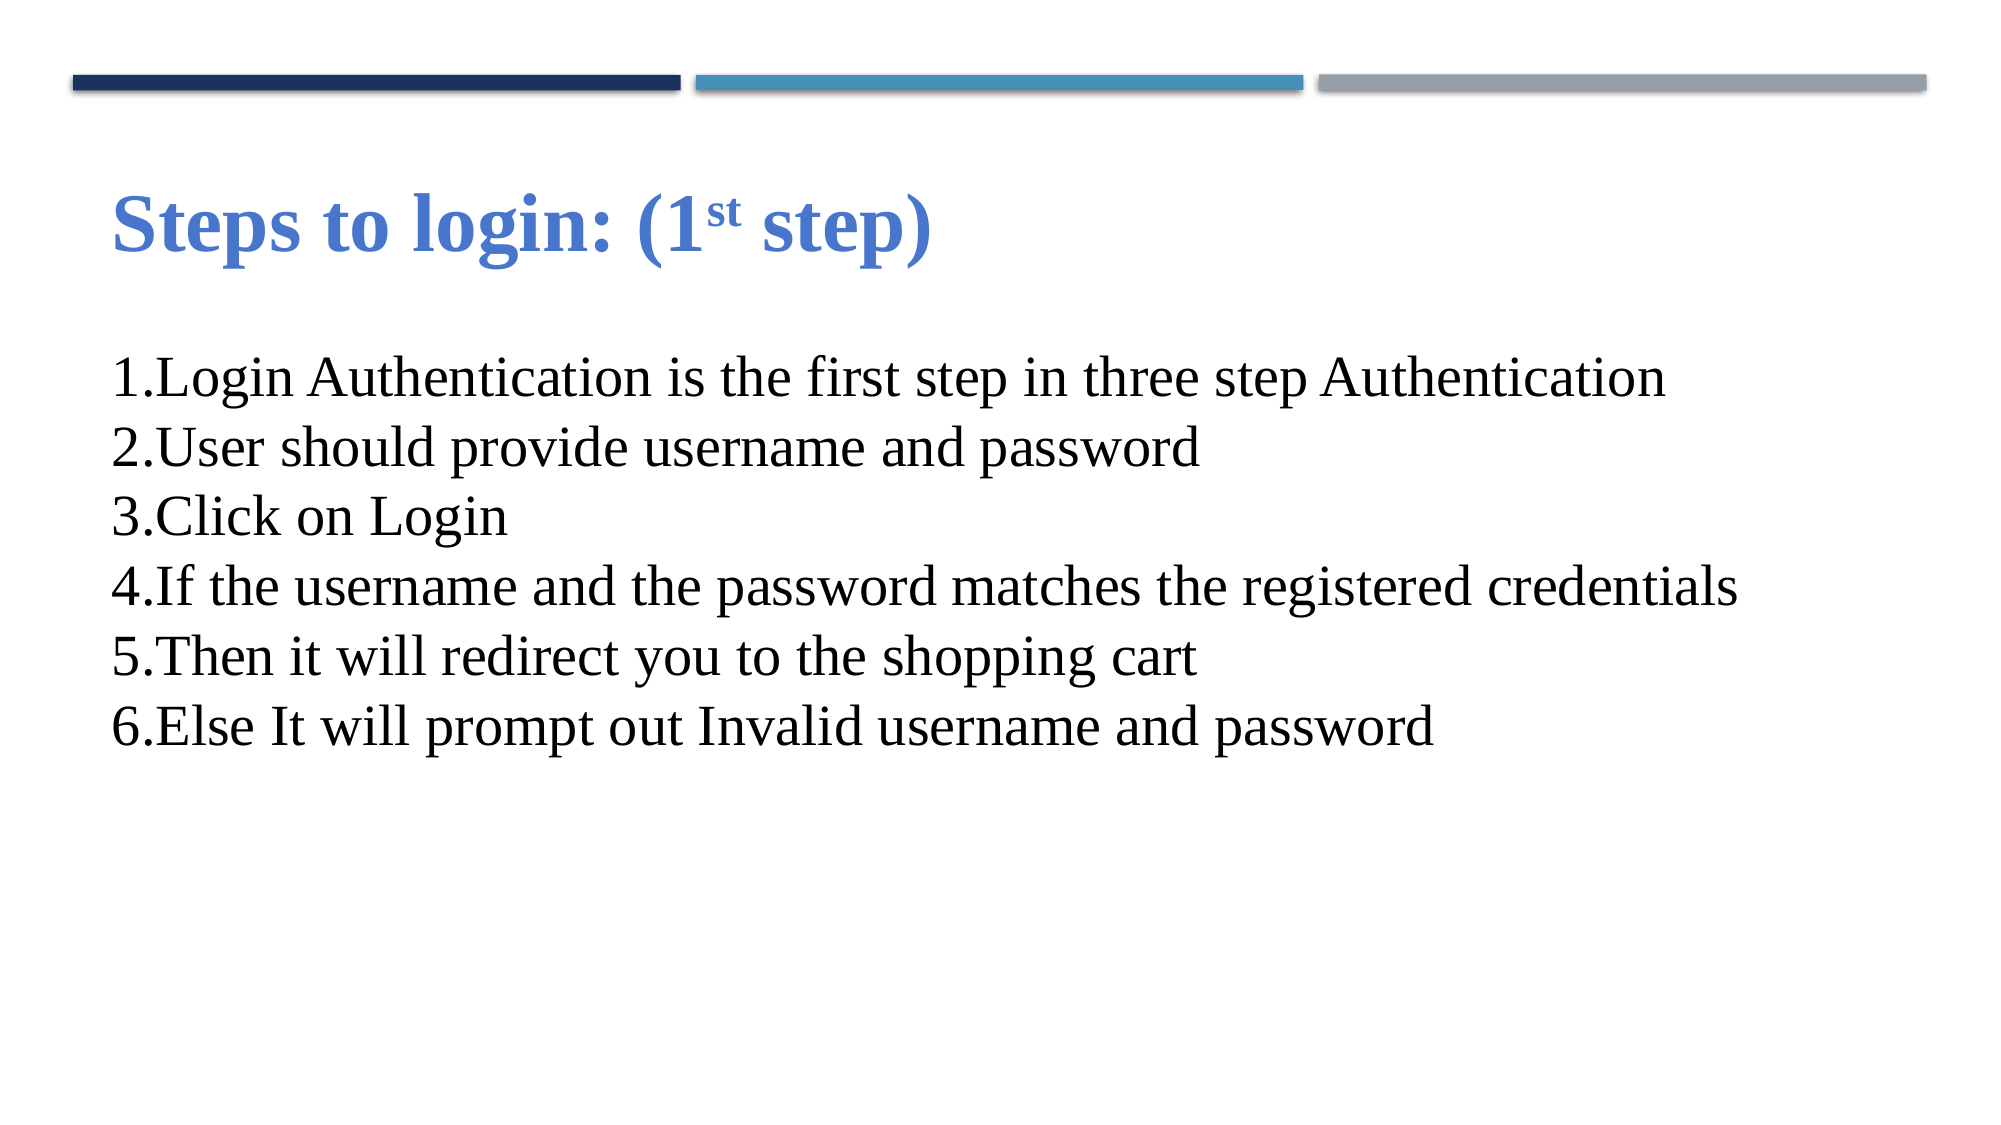

Steps to login: (1st step)

1.Login Authentication is the first step in three step Authentication
2.User should provide username and password
3.Click on Login
4.If the username and the password matches the registered credentials
5.Then it will redirect you to the shopping cart
6.Else It will prompt out Invalid username and password